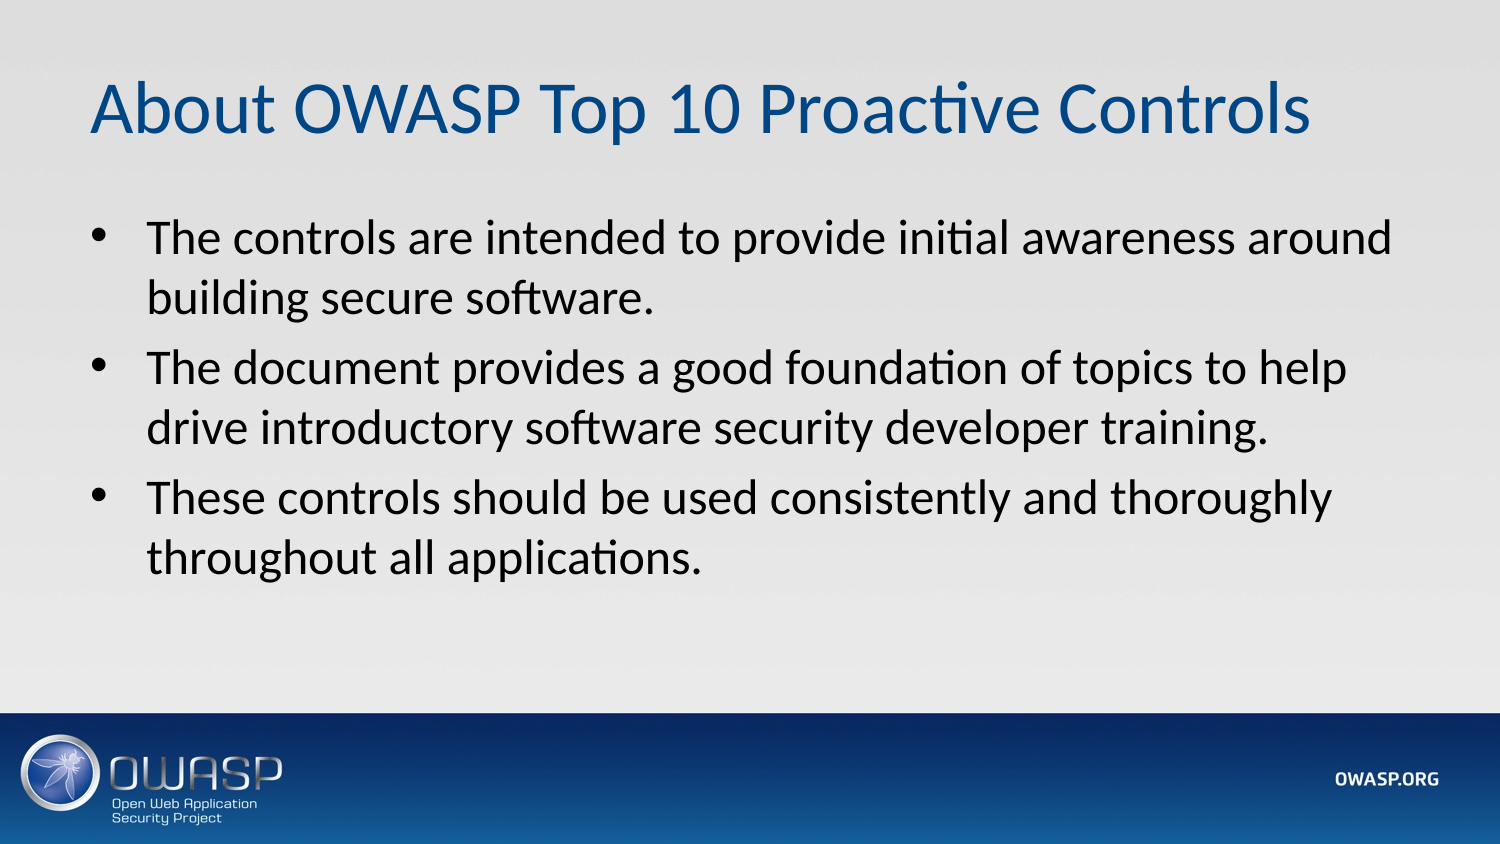

# About OWASP Top 10 Proactive Controls
The controls are intended to provide initial awareness around building secure software.
The document provides a good foundation of topics to help drive introductory software security developer training.
These controls should be used consistently and thoroughly throughout all applications.